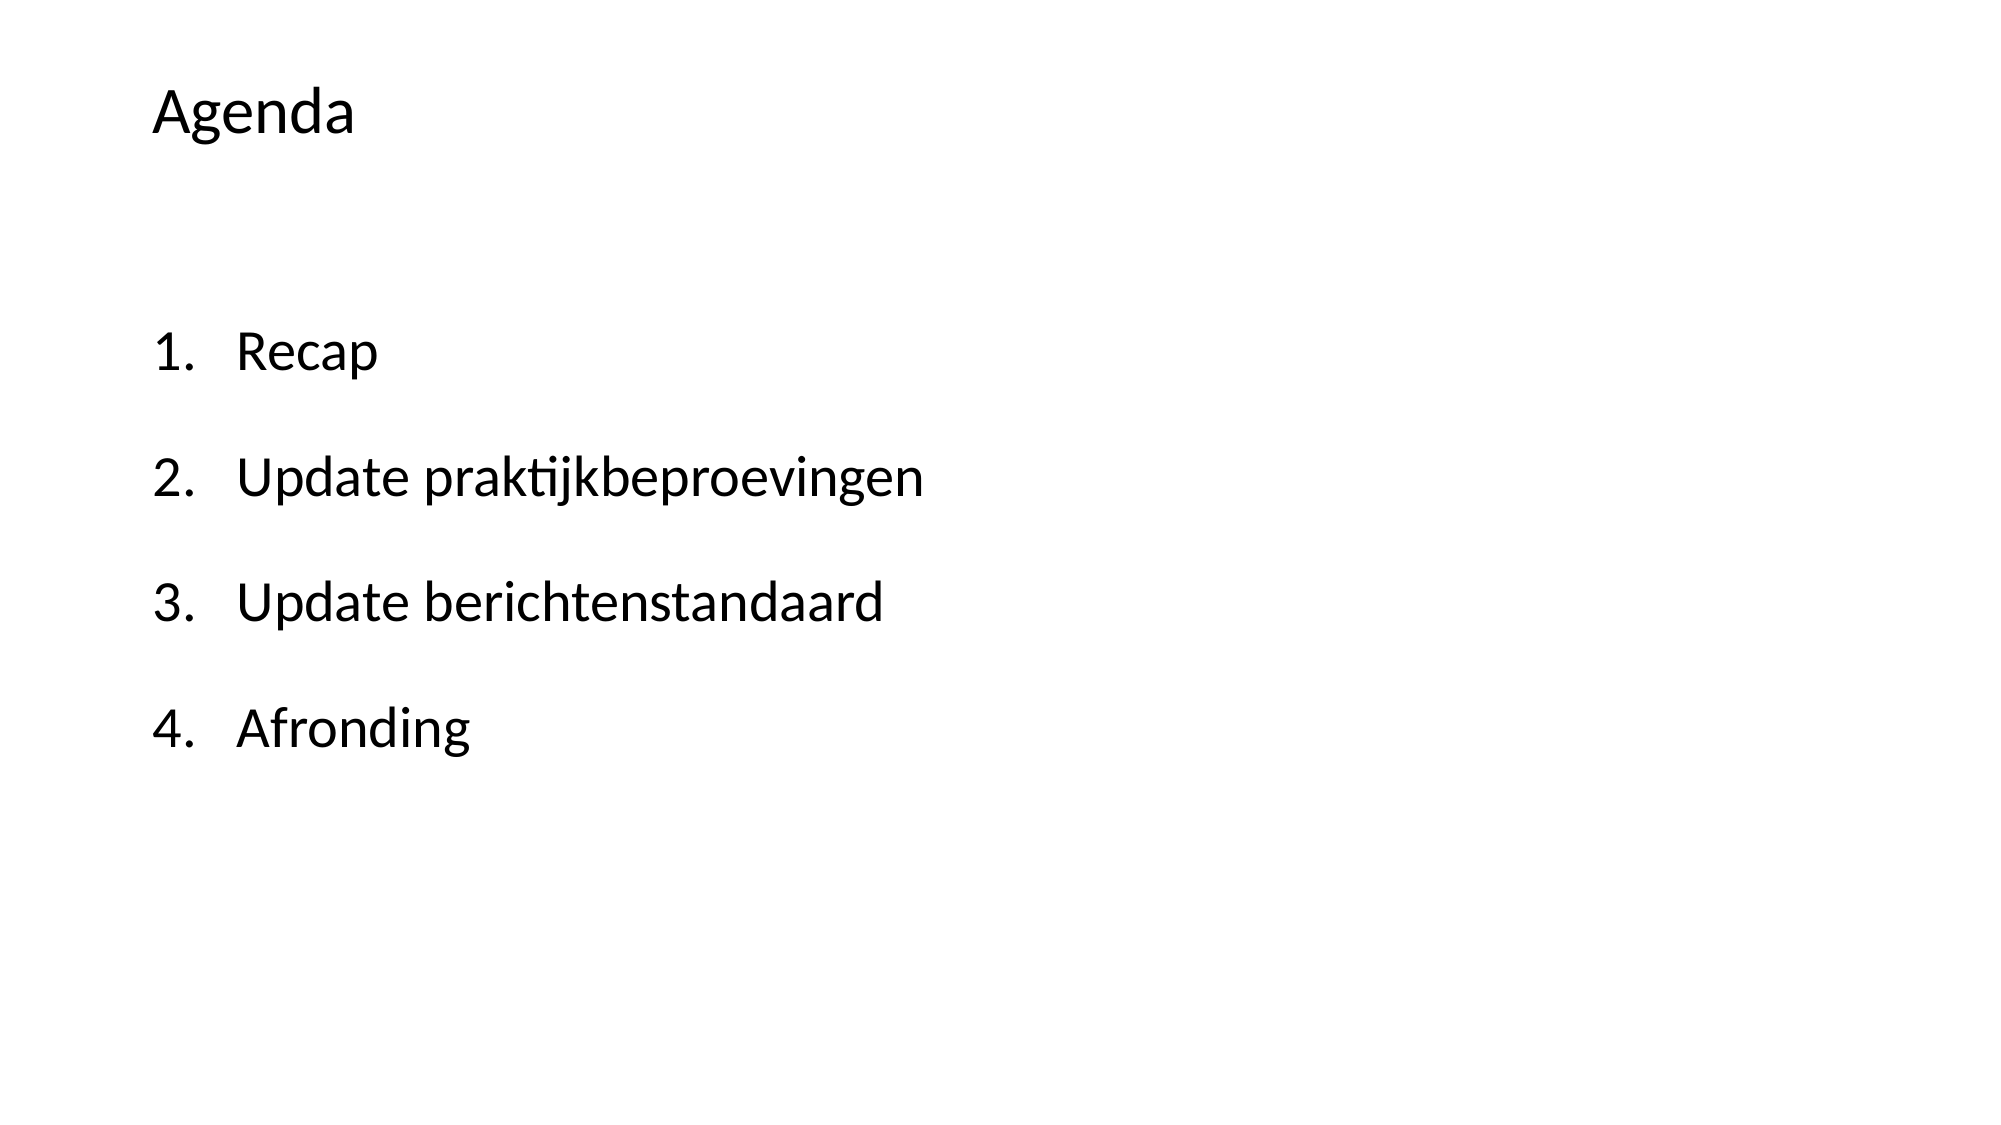

# Agenda

Recap
Update praktijkbeproevingen
Update berichtenstandaard
Afronding